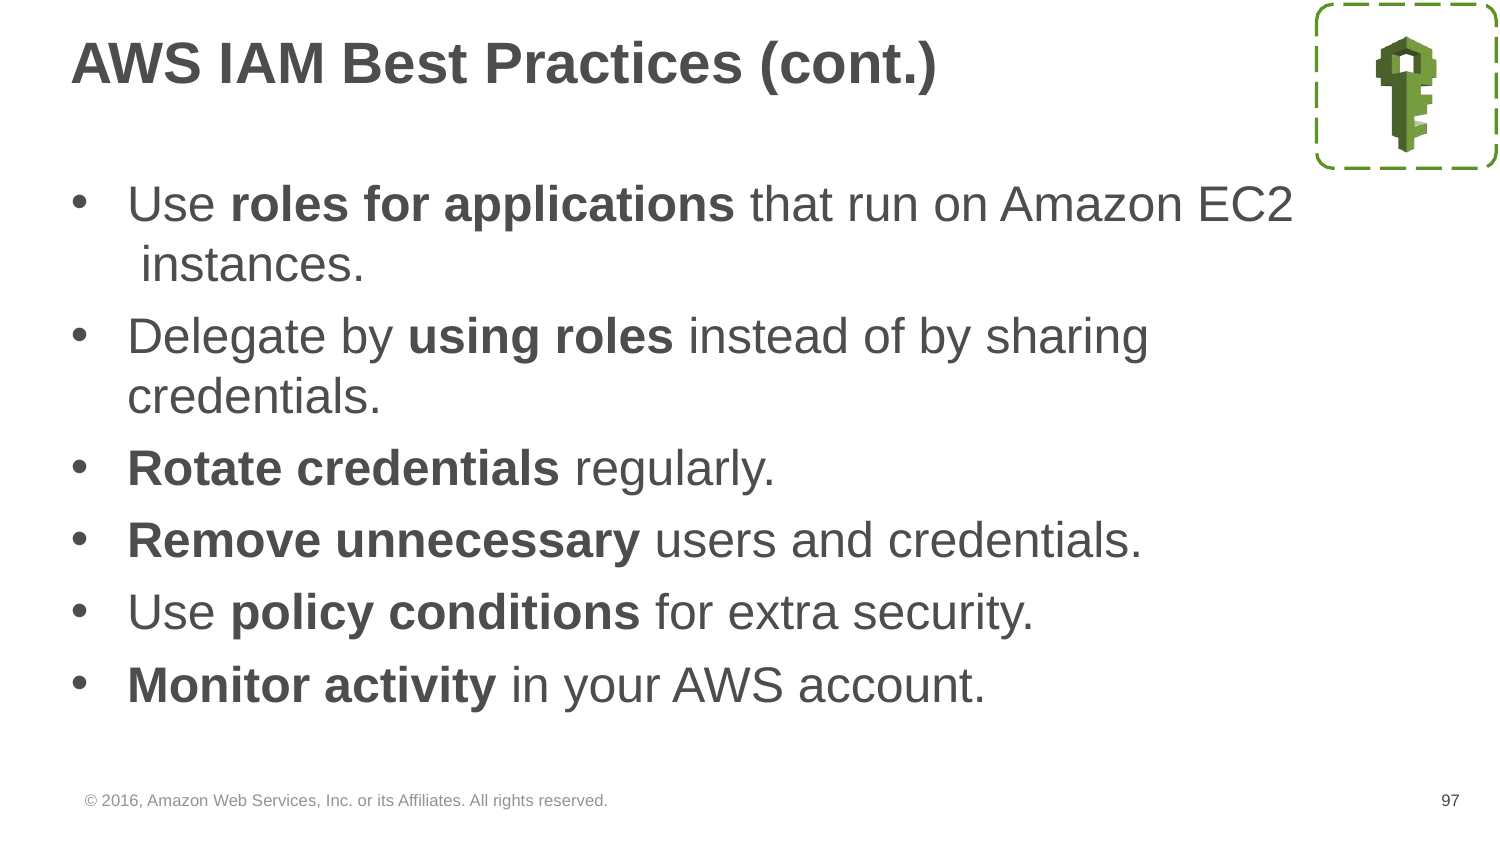

# AWS IAM Best Practices (cont.)
Use roles for applications that run on Amazon EC2  instances.
Delegate by using roles instead of by sharing
credentials.
Rotate credentials regularly.
Remove unnecessary users and credentials.
Use policy conditions for extra security.
Monitor activity in your AWS account.
© 2016, Amazon Web Services, Inc. or its Affiliates. All rights reserved.
97